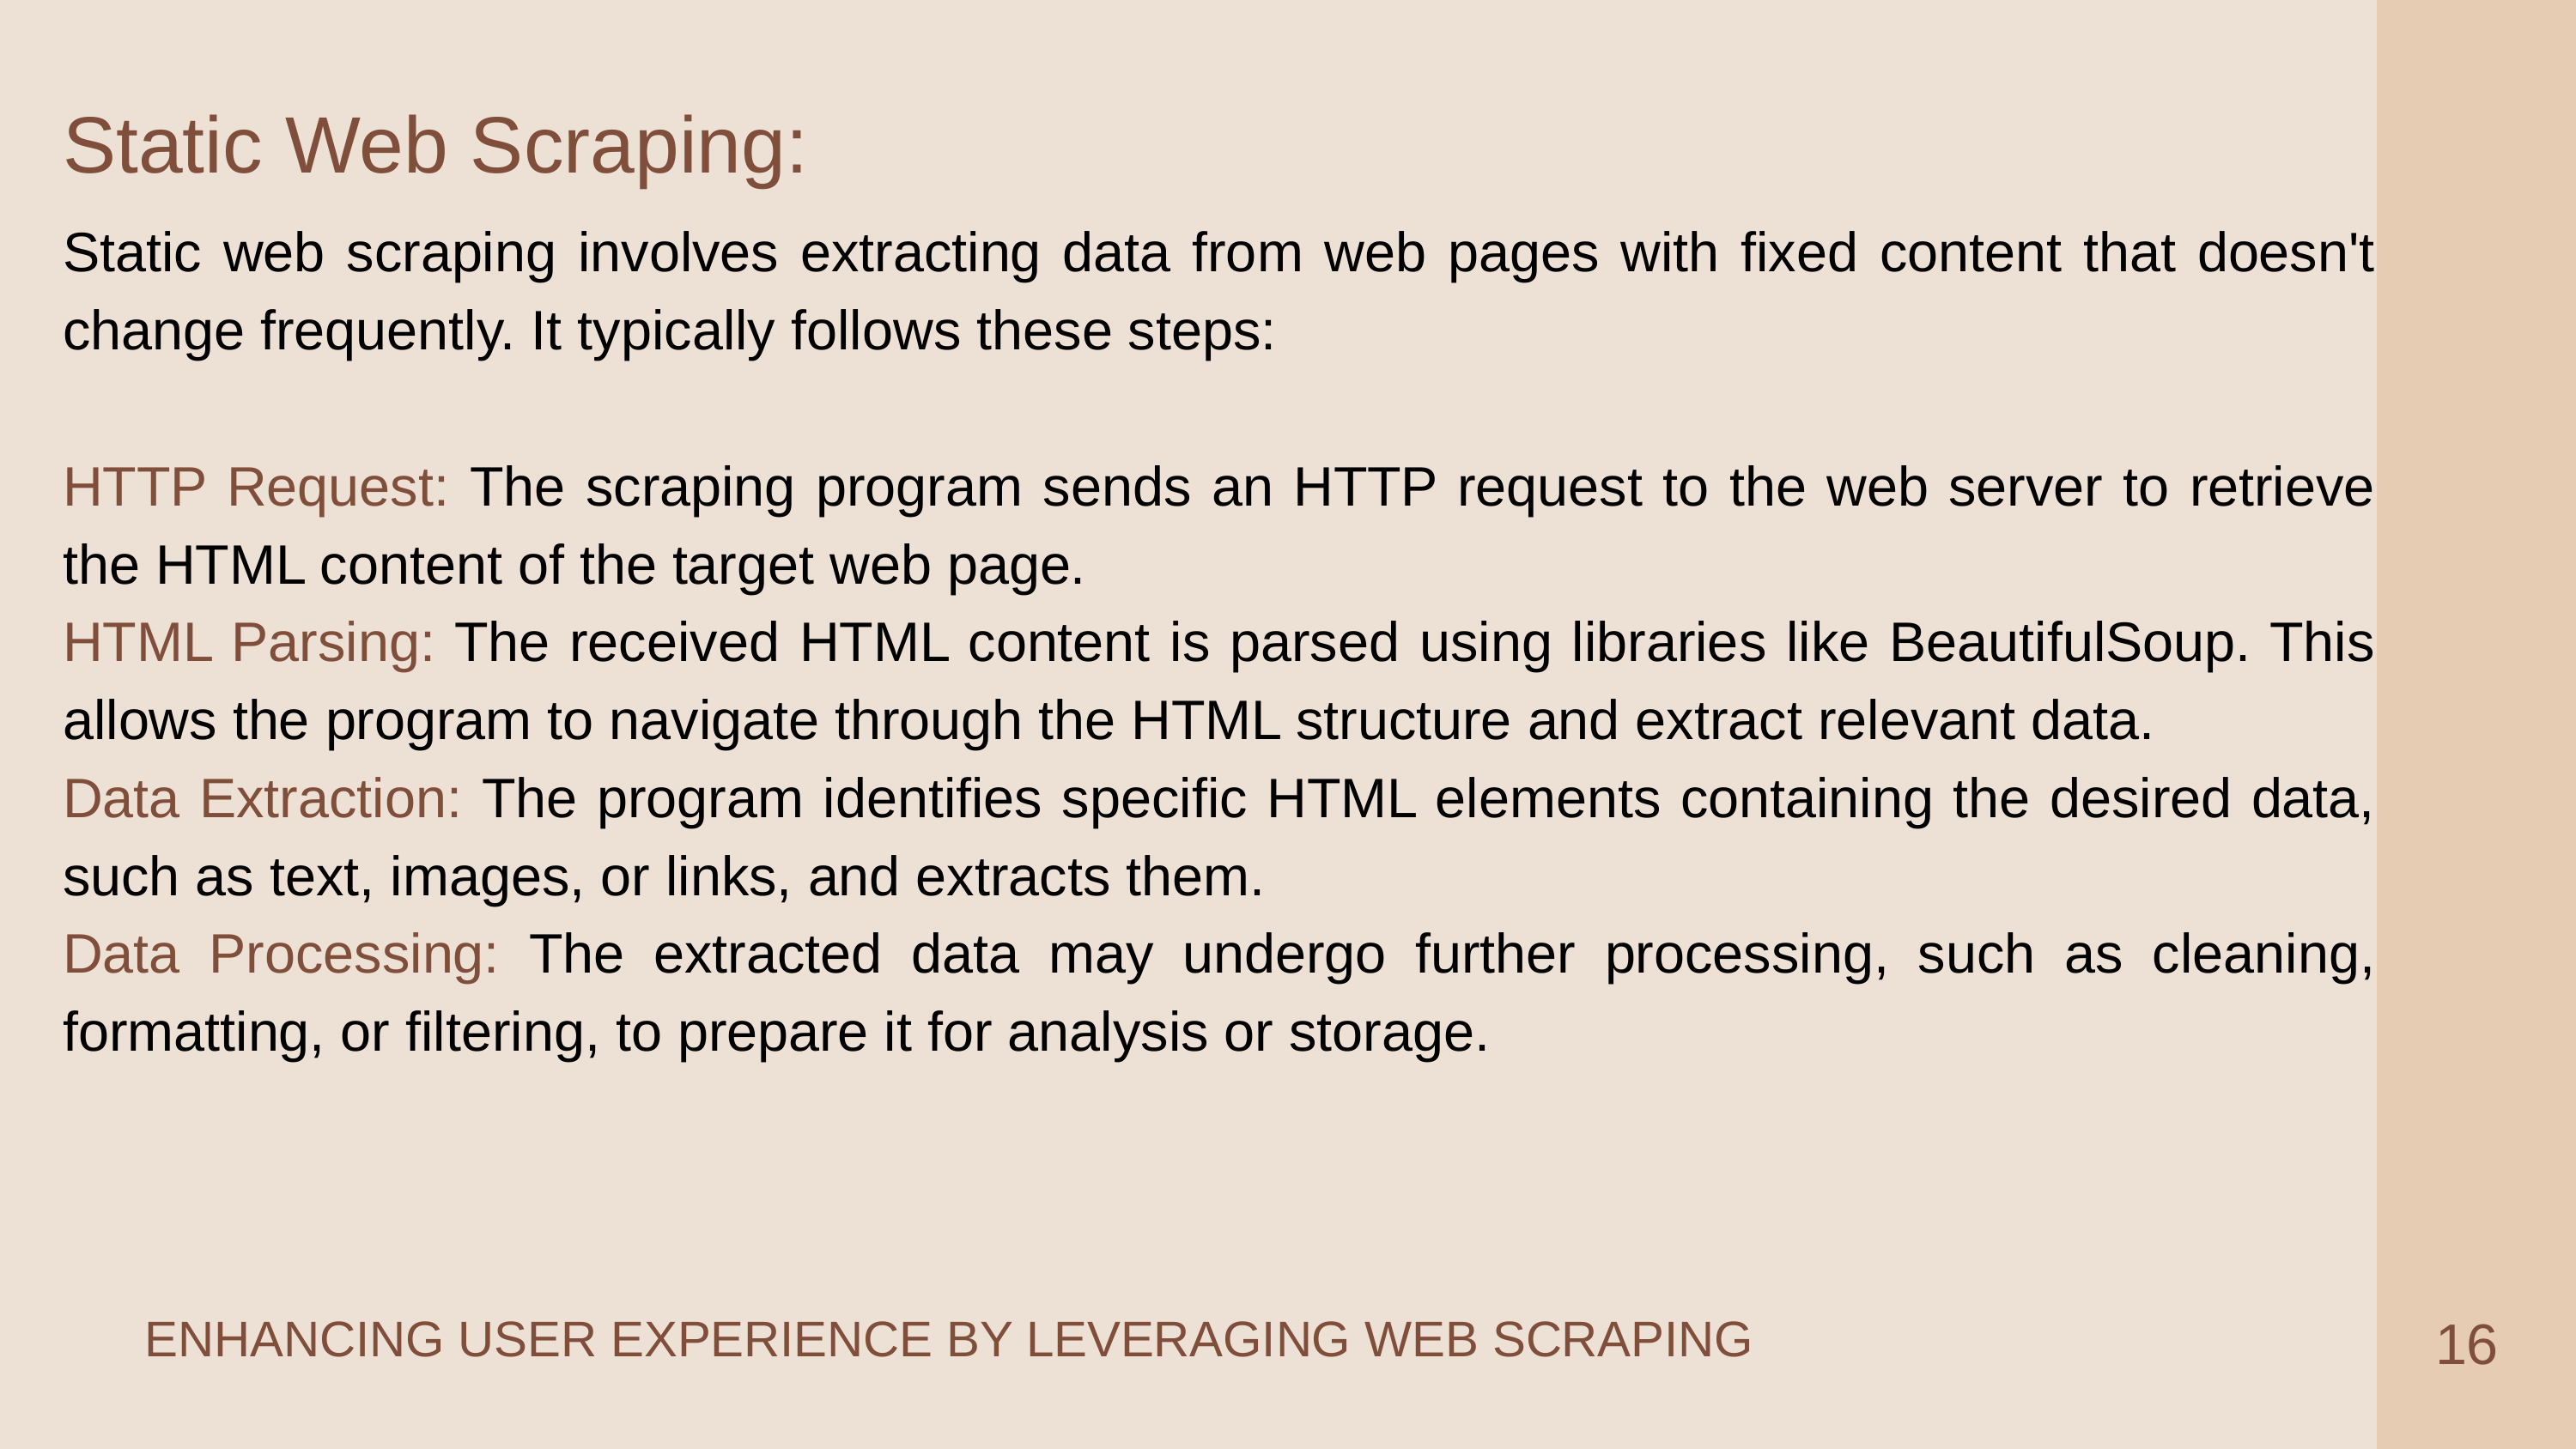

Static Web Scraping:

Static web scraping involves extracting data from web pages with fixed content that doesn't change frequently. It typically follows these steps:

HTTP Request: The scraping program sends an HTTP request to the web server to retrieve the HTML content of the target web page.
HTML Parsing: The received HTML content is parsed using libraries like BeautifulSoup. This allows the program to navigate through the HTML structure and extract relevant data.
Data Extraction: The program identifies specific HTML elements containing the desired data, such as text, images, or links, and extracts them.
Data Processing: The extracted data may undergo further processing, such as cleaning, formatting, or filtering, to prepare it for analysis or storage.

16
ENHANCING USER EXPERIENCE BY LEVERAGING WEB SCRAPING